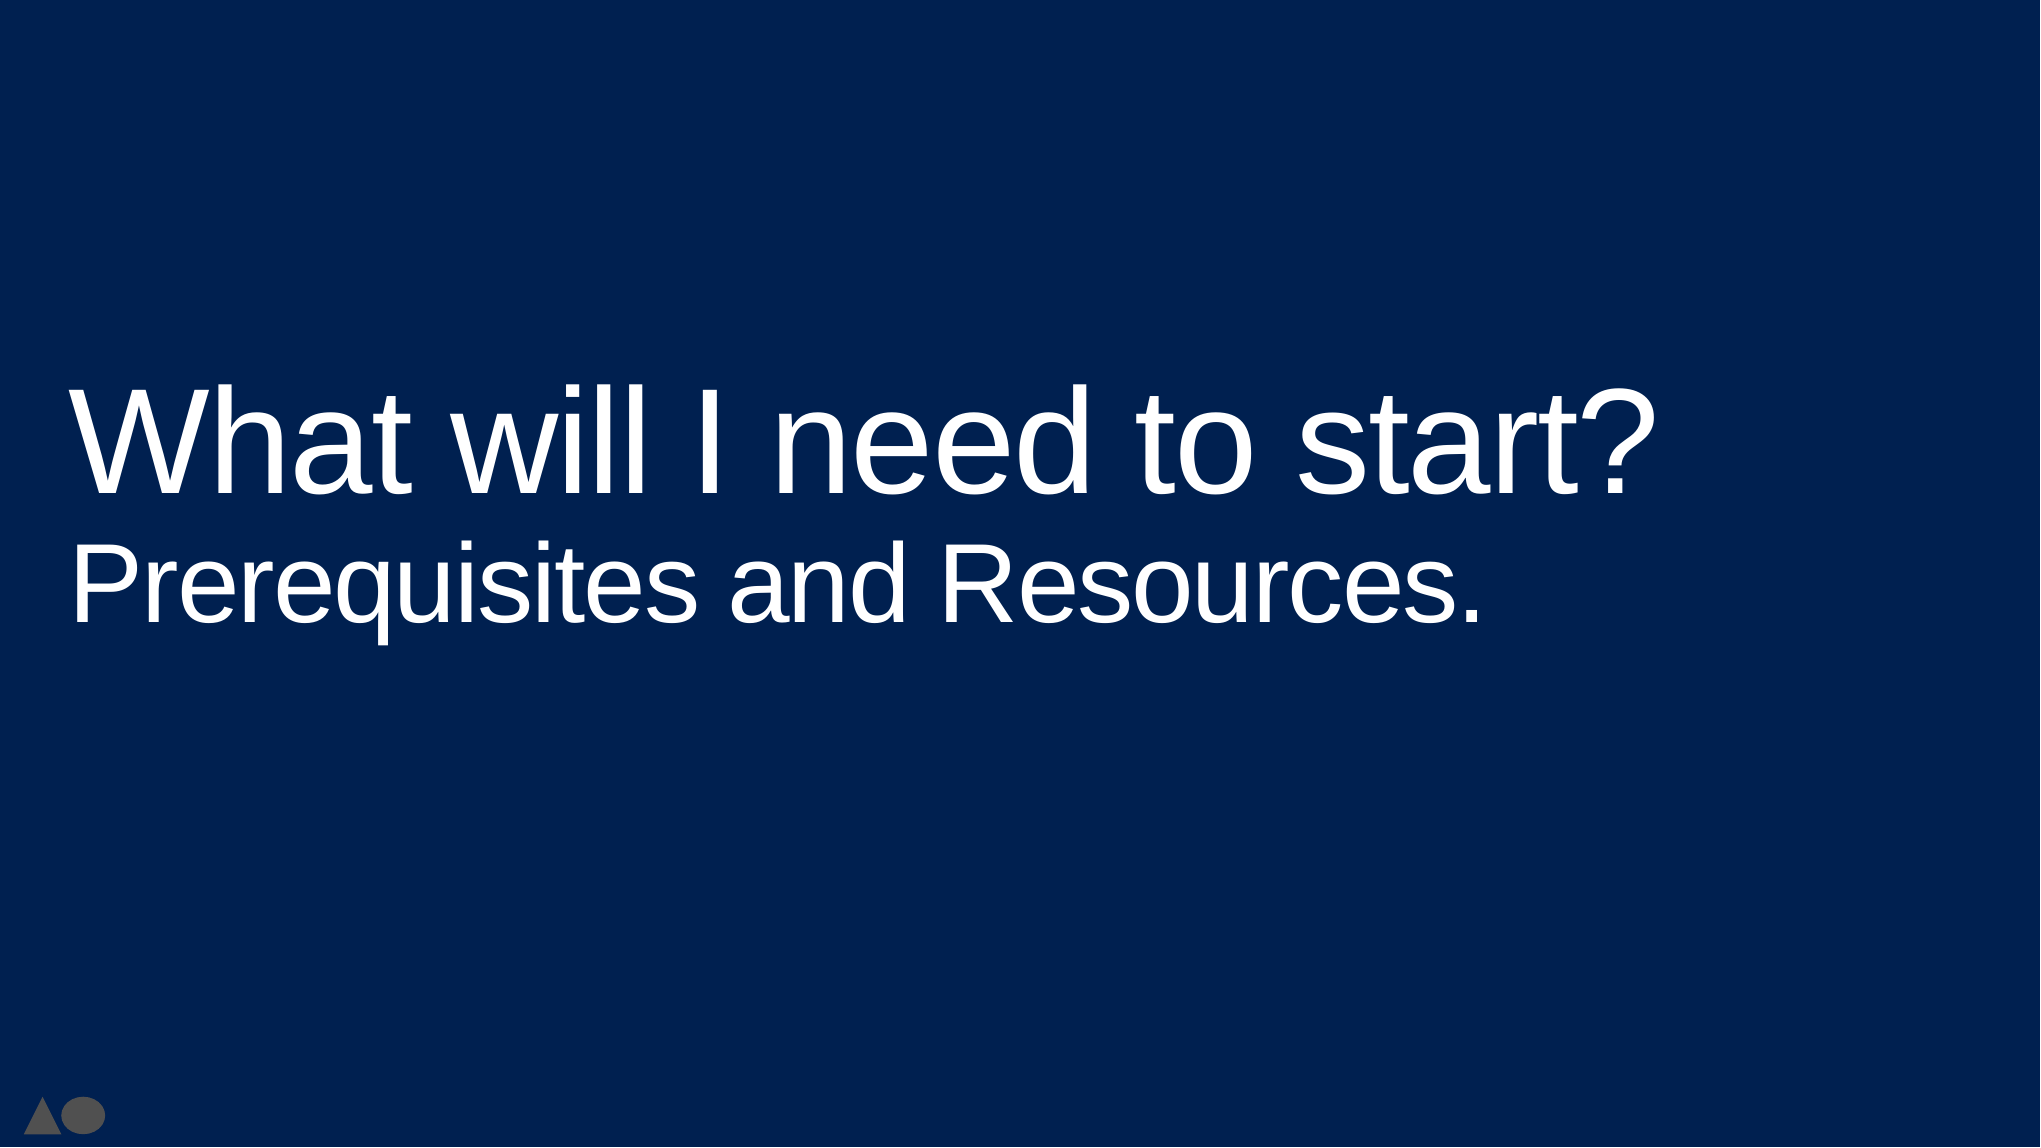

# What will I need to start? Prerequisites and Resources.